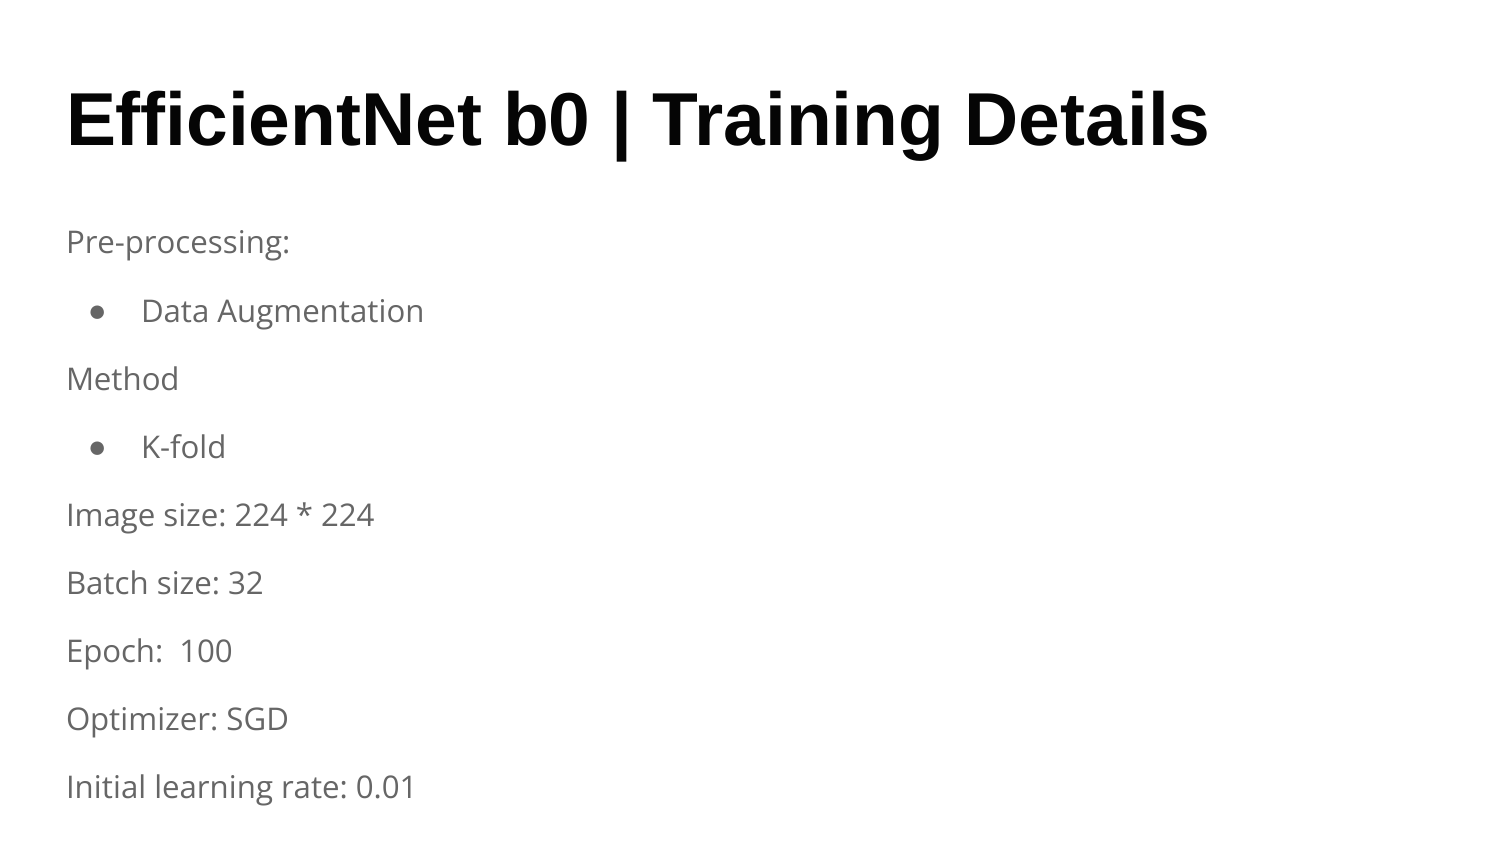

# EfficientNet b0 | Training Details
Pre-processing:
Data Augmentation
Method
K-fold
Image size: 224 * 224
Batch size: 32
Epoch:  100
Optimizer: SGD
Initial learning rate: 0.01